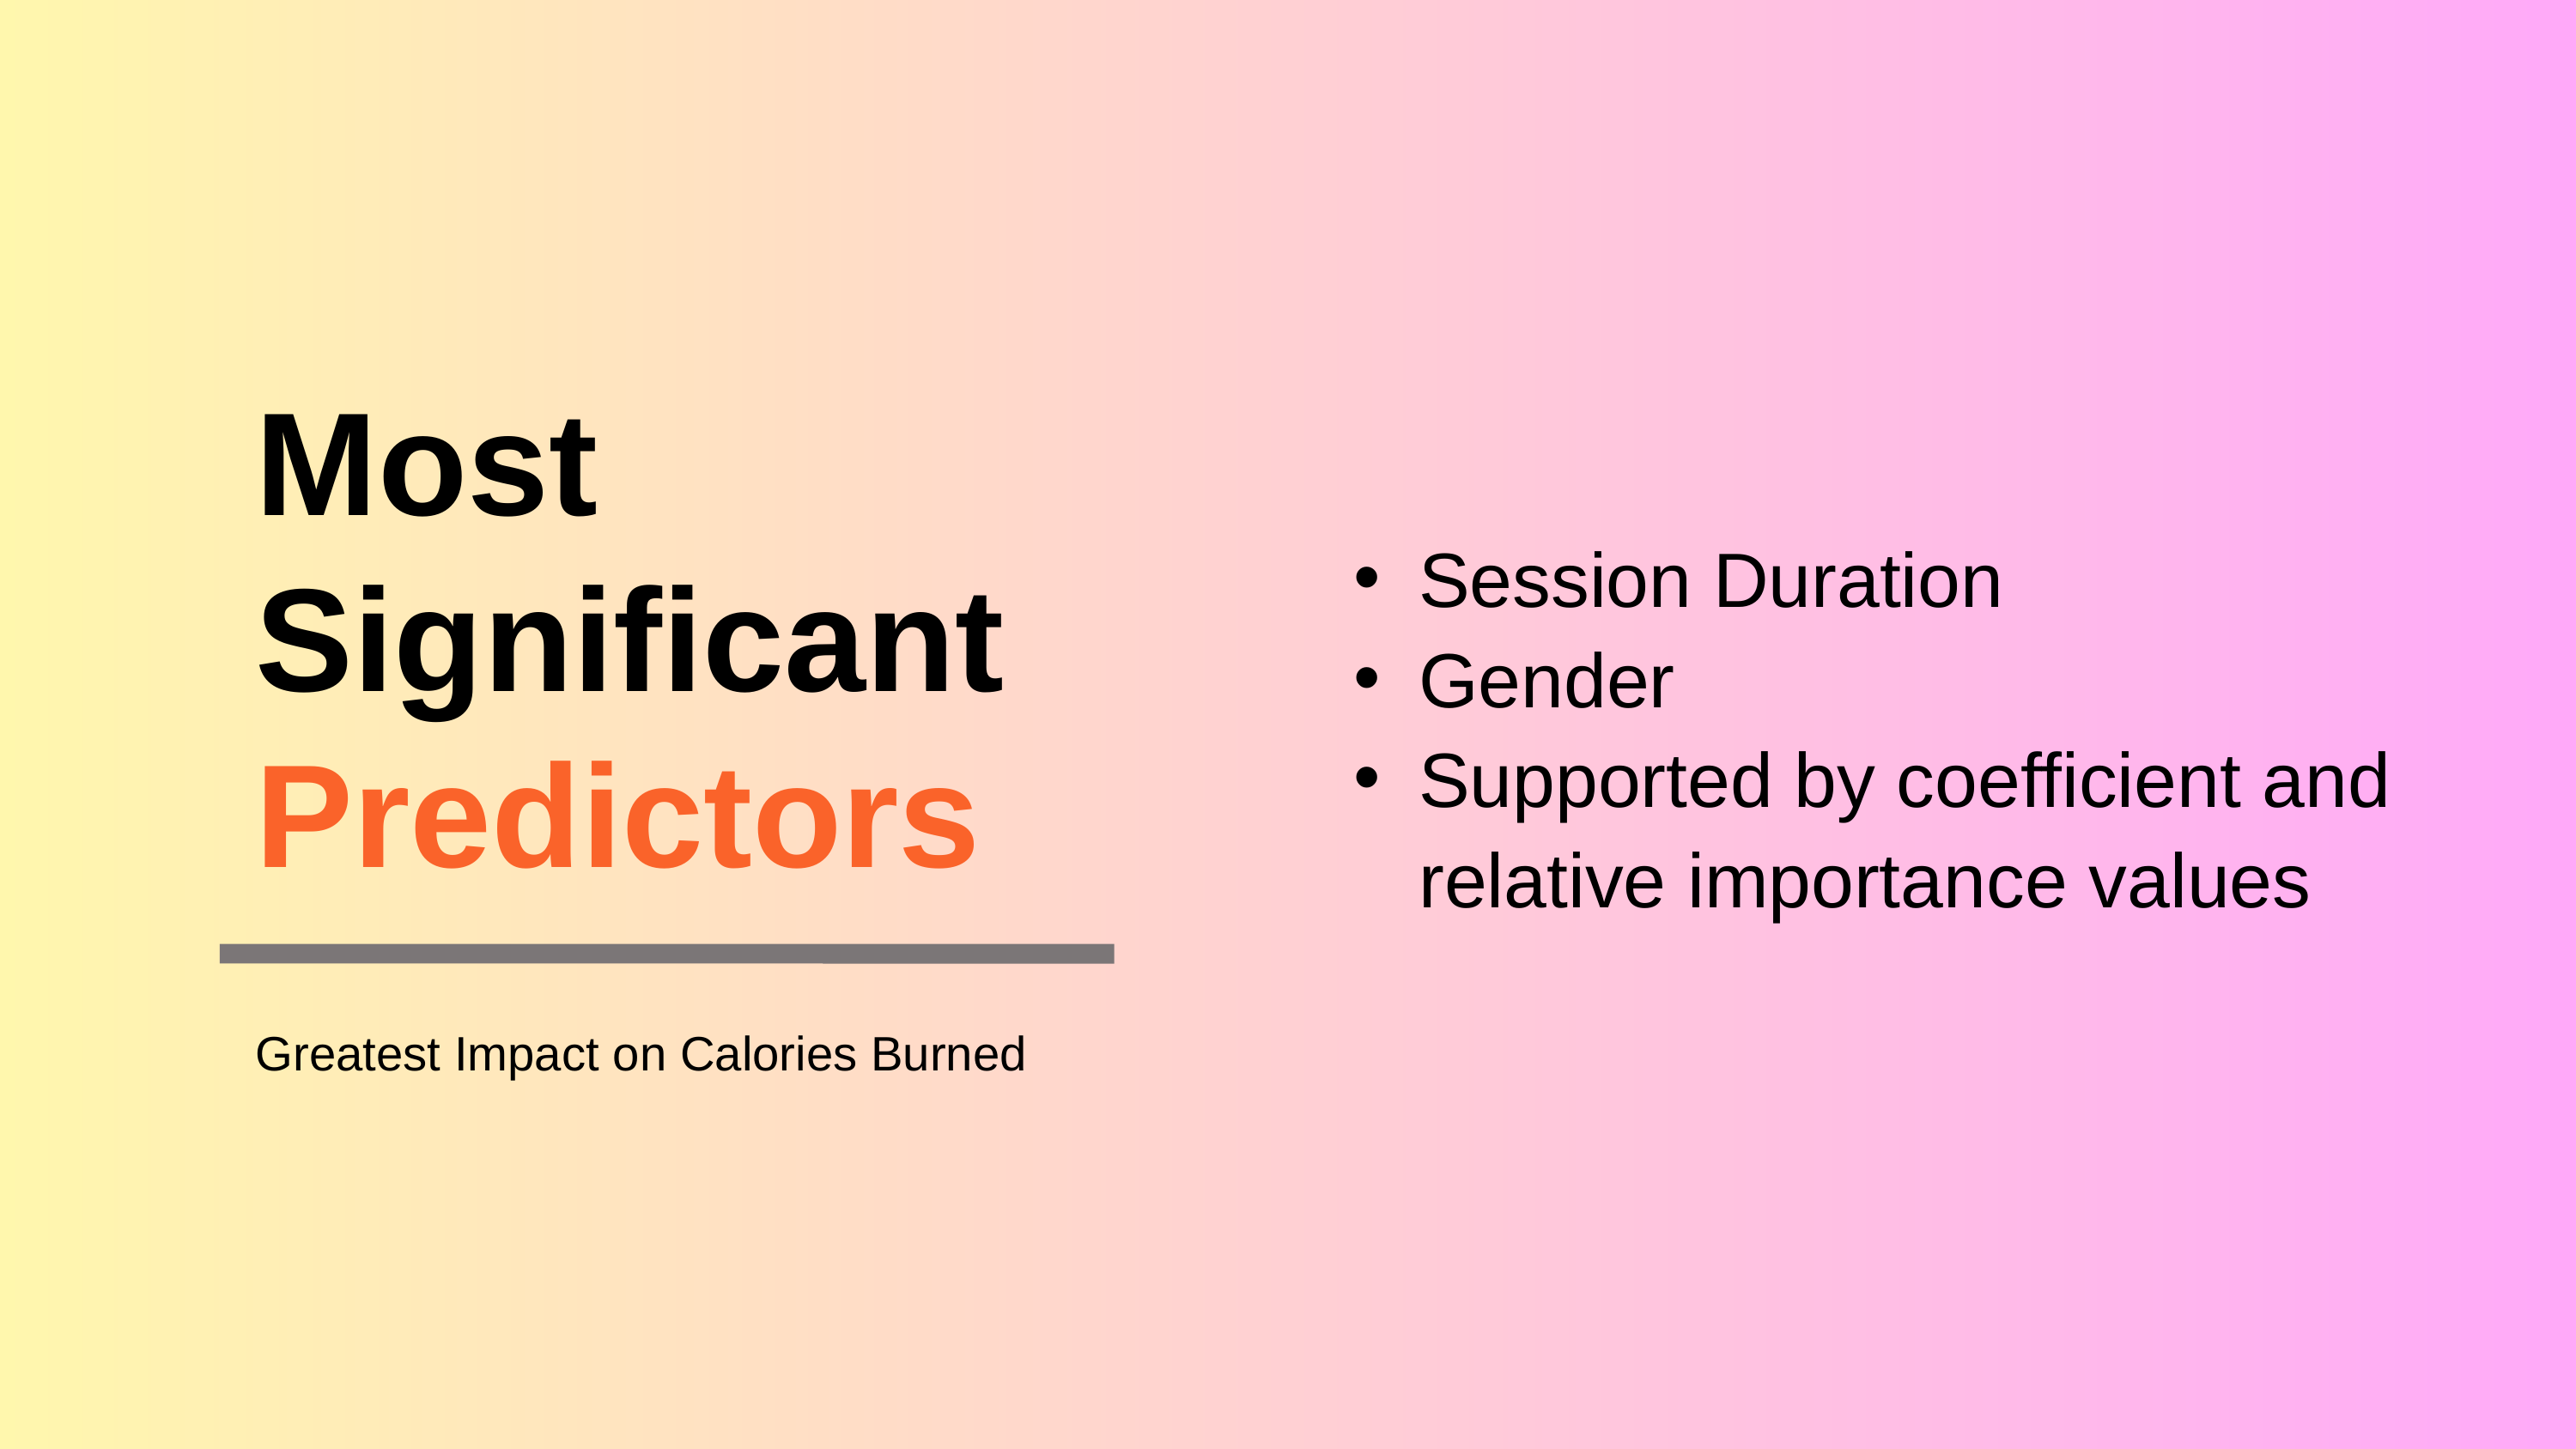

Most Significant  Predictors

Greatest Impact on Calories Burned
Session Duration
Gender
Supported by coefficient and relative importance values